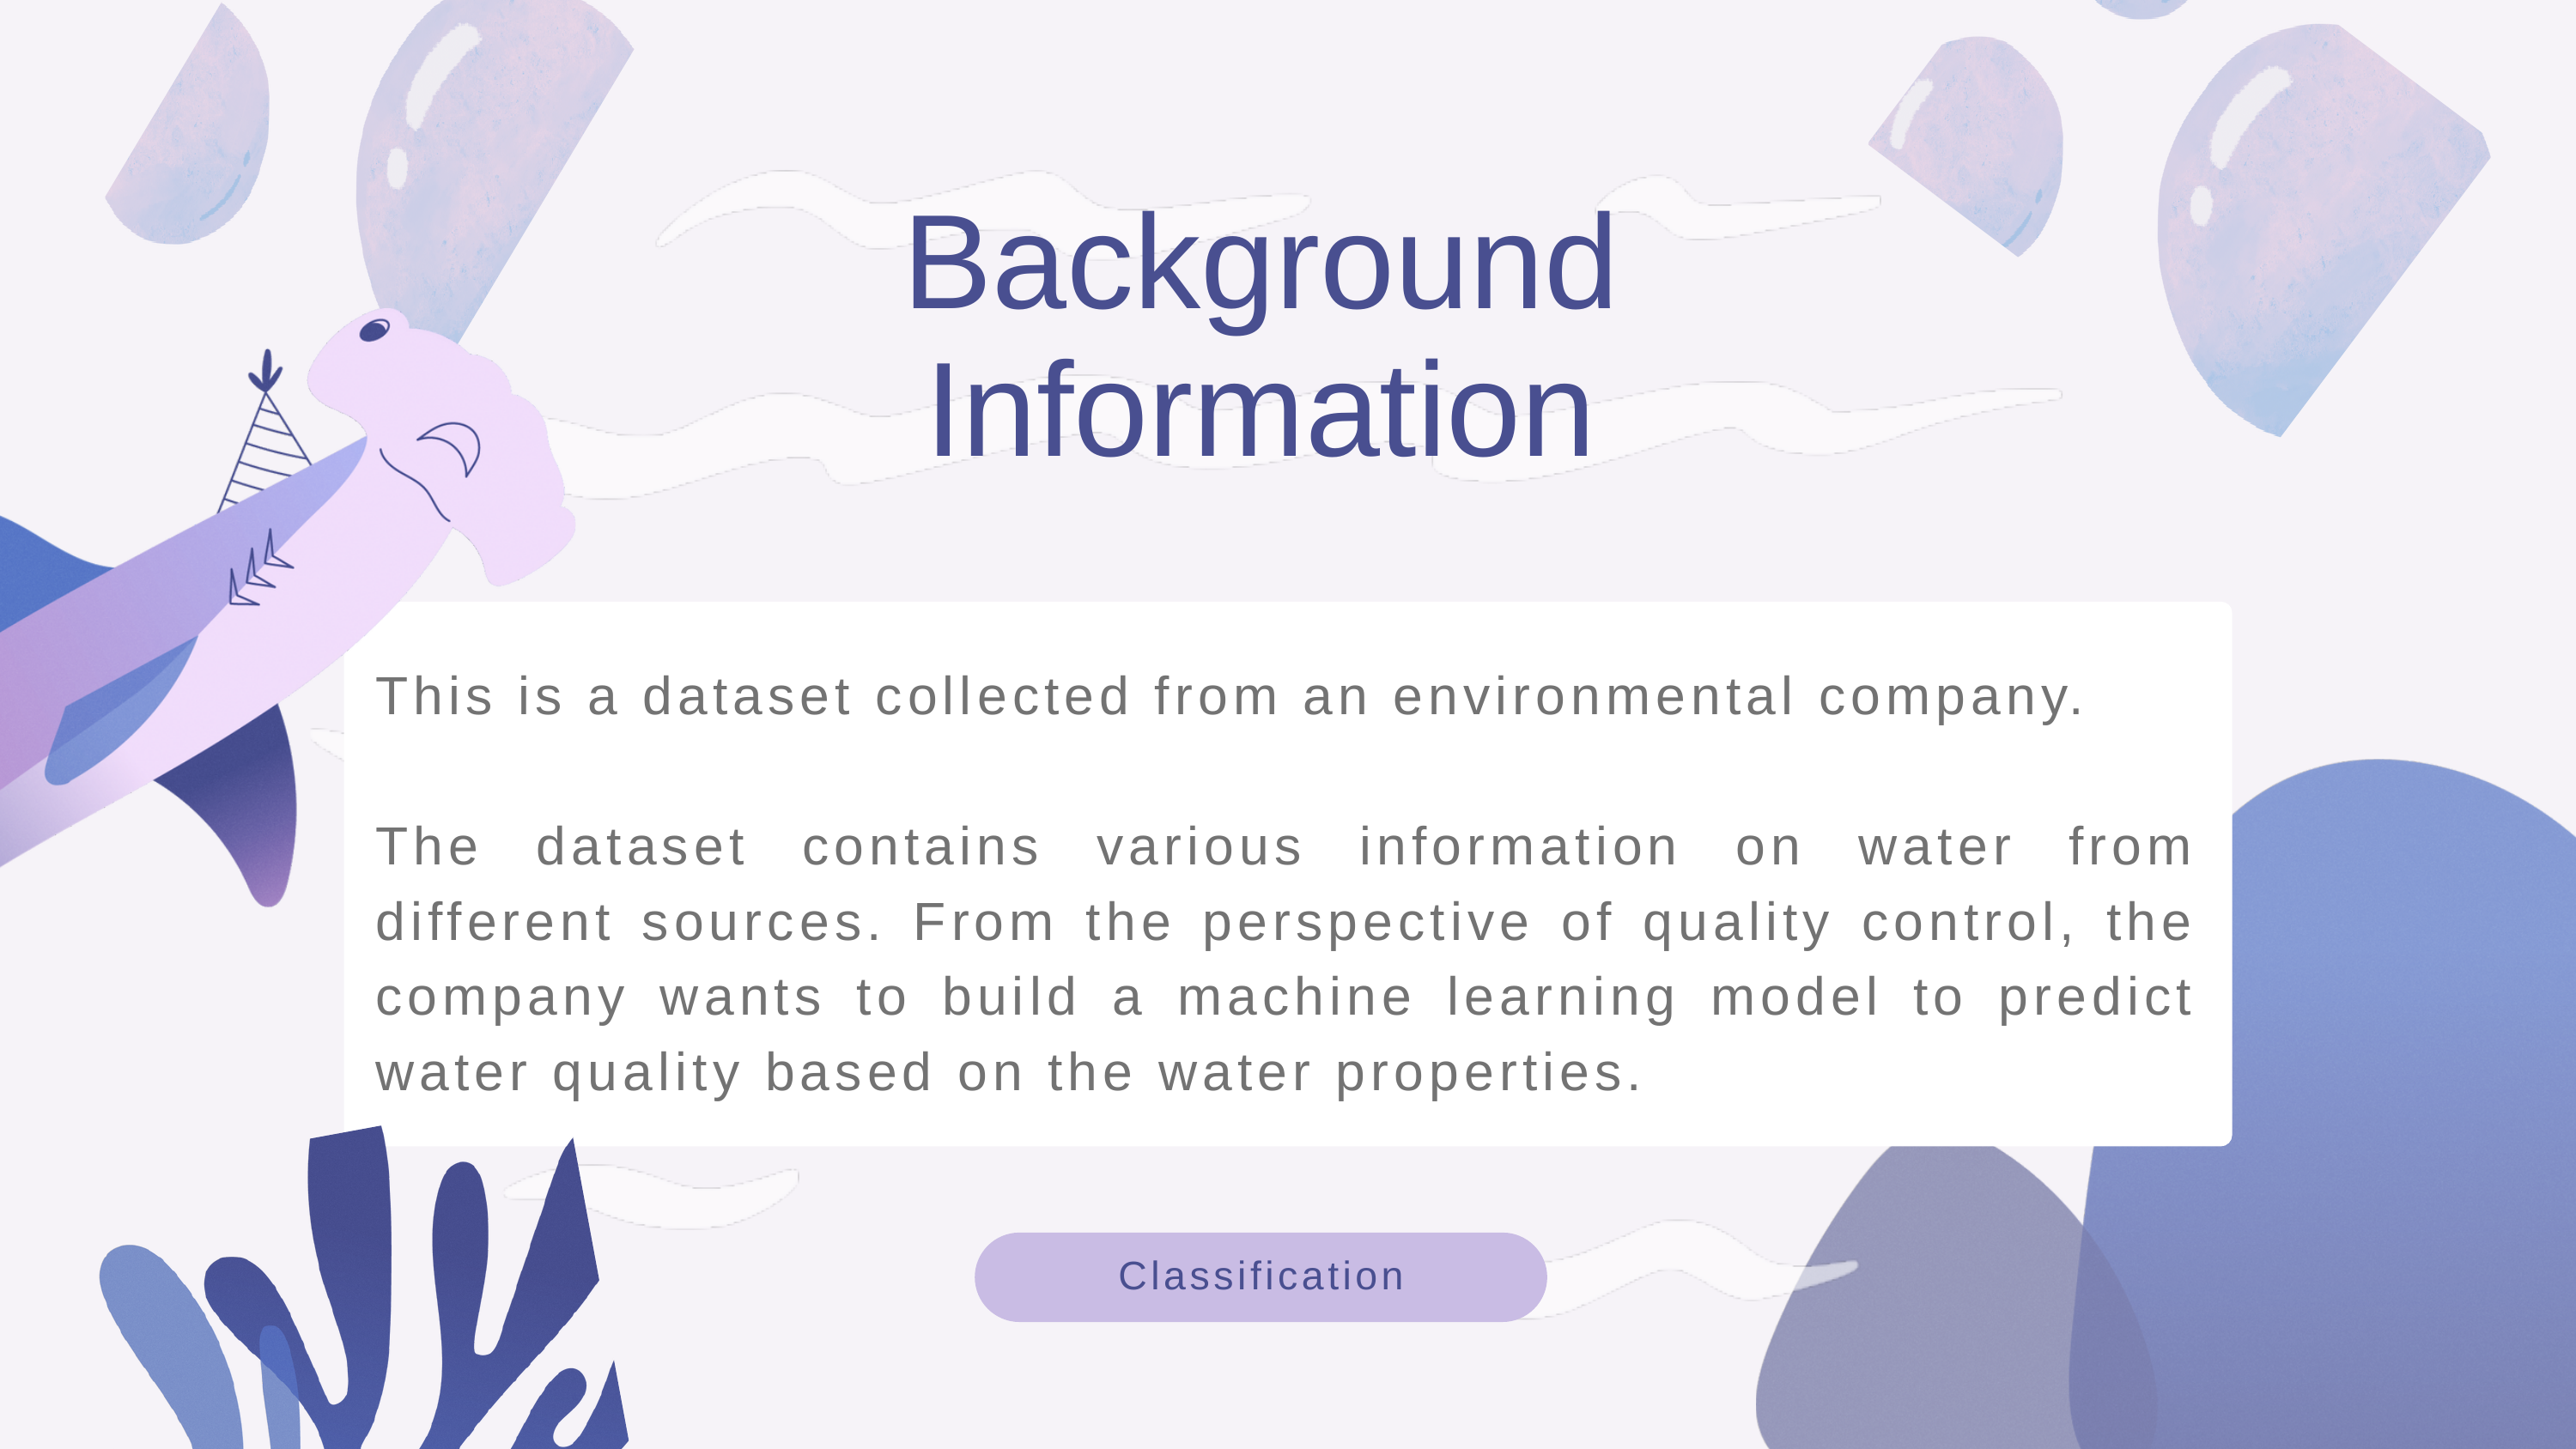

Background Information

This is a dataset collected from an environmental company.

The dataset contains various information on water from different sources. From the perspective of quality control, the company wants to build a machine learning model to predict water quality based on the water properties.

Classification